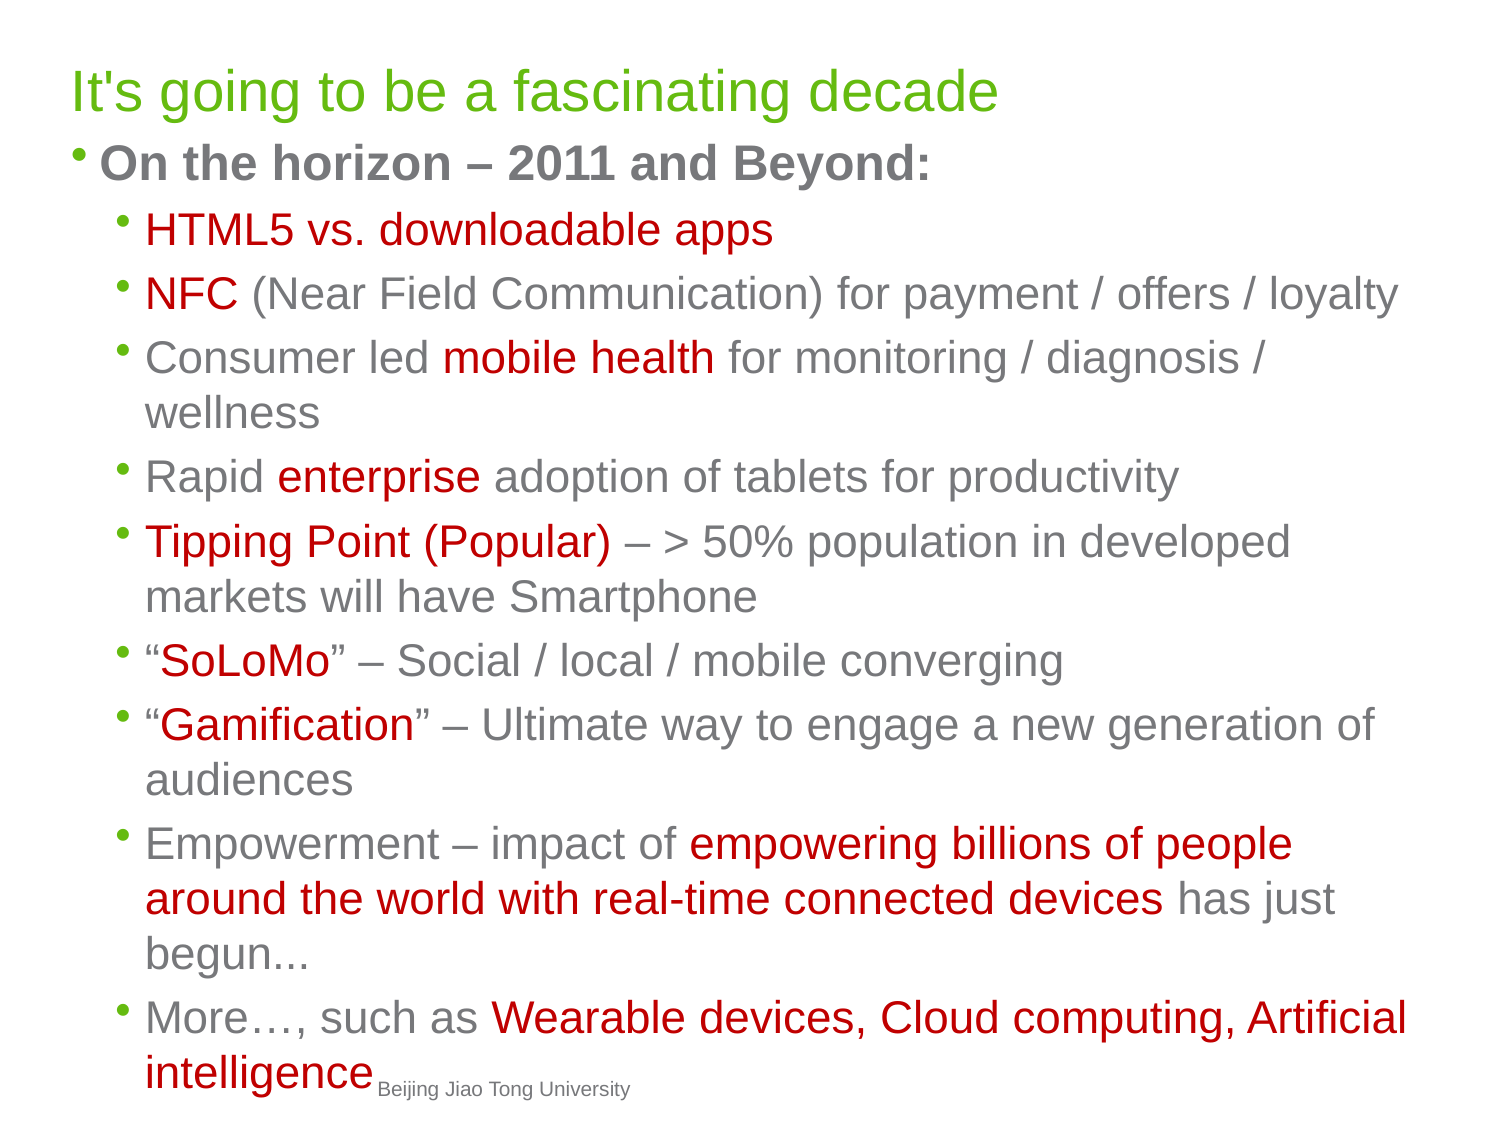

# It's going to be a fascinating decade
On the horizon – 2011 and Beyond:
HTML5 vs. downloadable apps
NFC (Near Field Communication) for payment / offers / loyalty
Consumer led mobile health for monitoring / diagnosis / wellness
Rapid enterprise adoption of tablets for productivity
Tipping Point (Popular) – > 50% population in developed markets will have Smartphone
“SoLoMo” – Social / local / mobile converging
“Gamification” – Ultimate way to engage a new generation of audiences
Empowerment – impact of empowering billions of people around the world with real-time connected devices has just begun...
More…, such as Wearable devices, Cloud computing, Artificial intelligence
Beijing Jiao Tong University